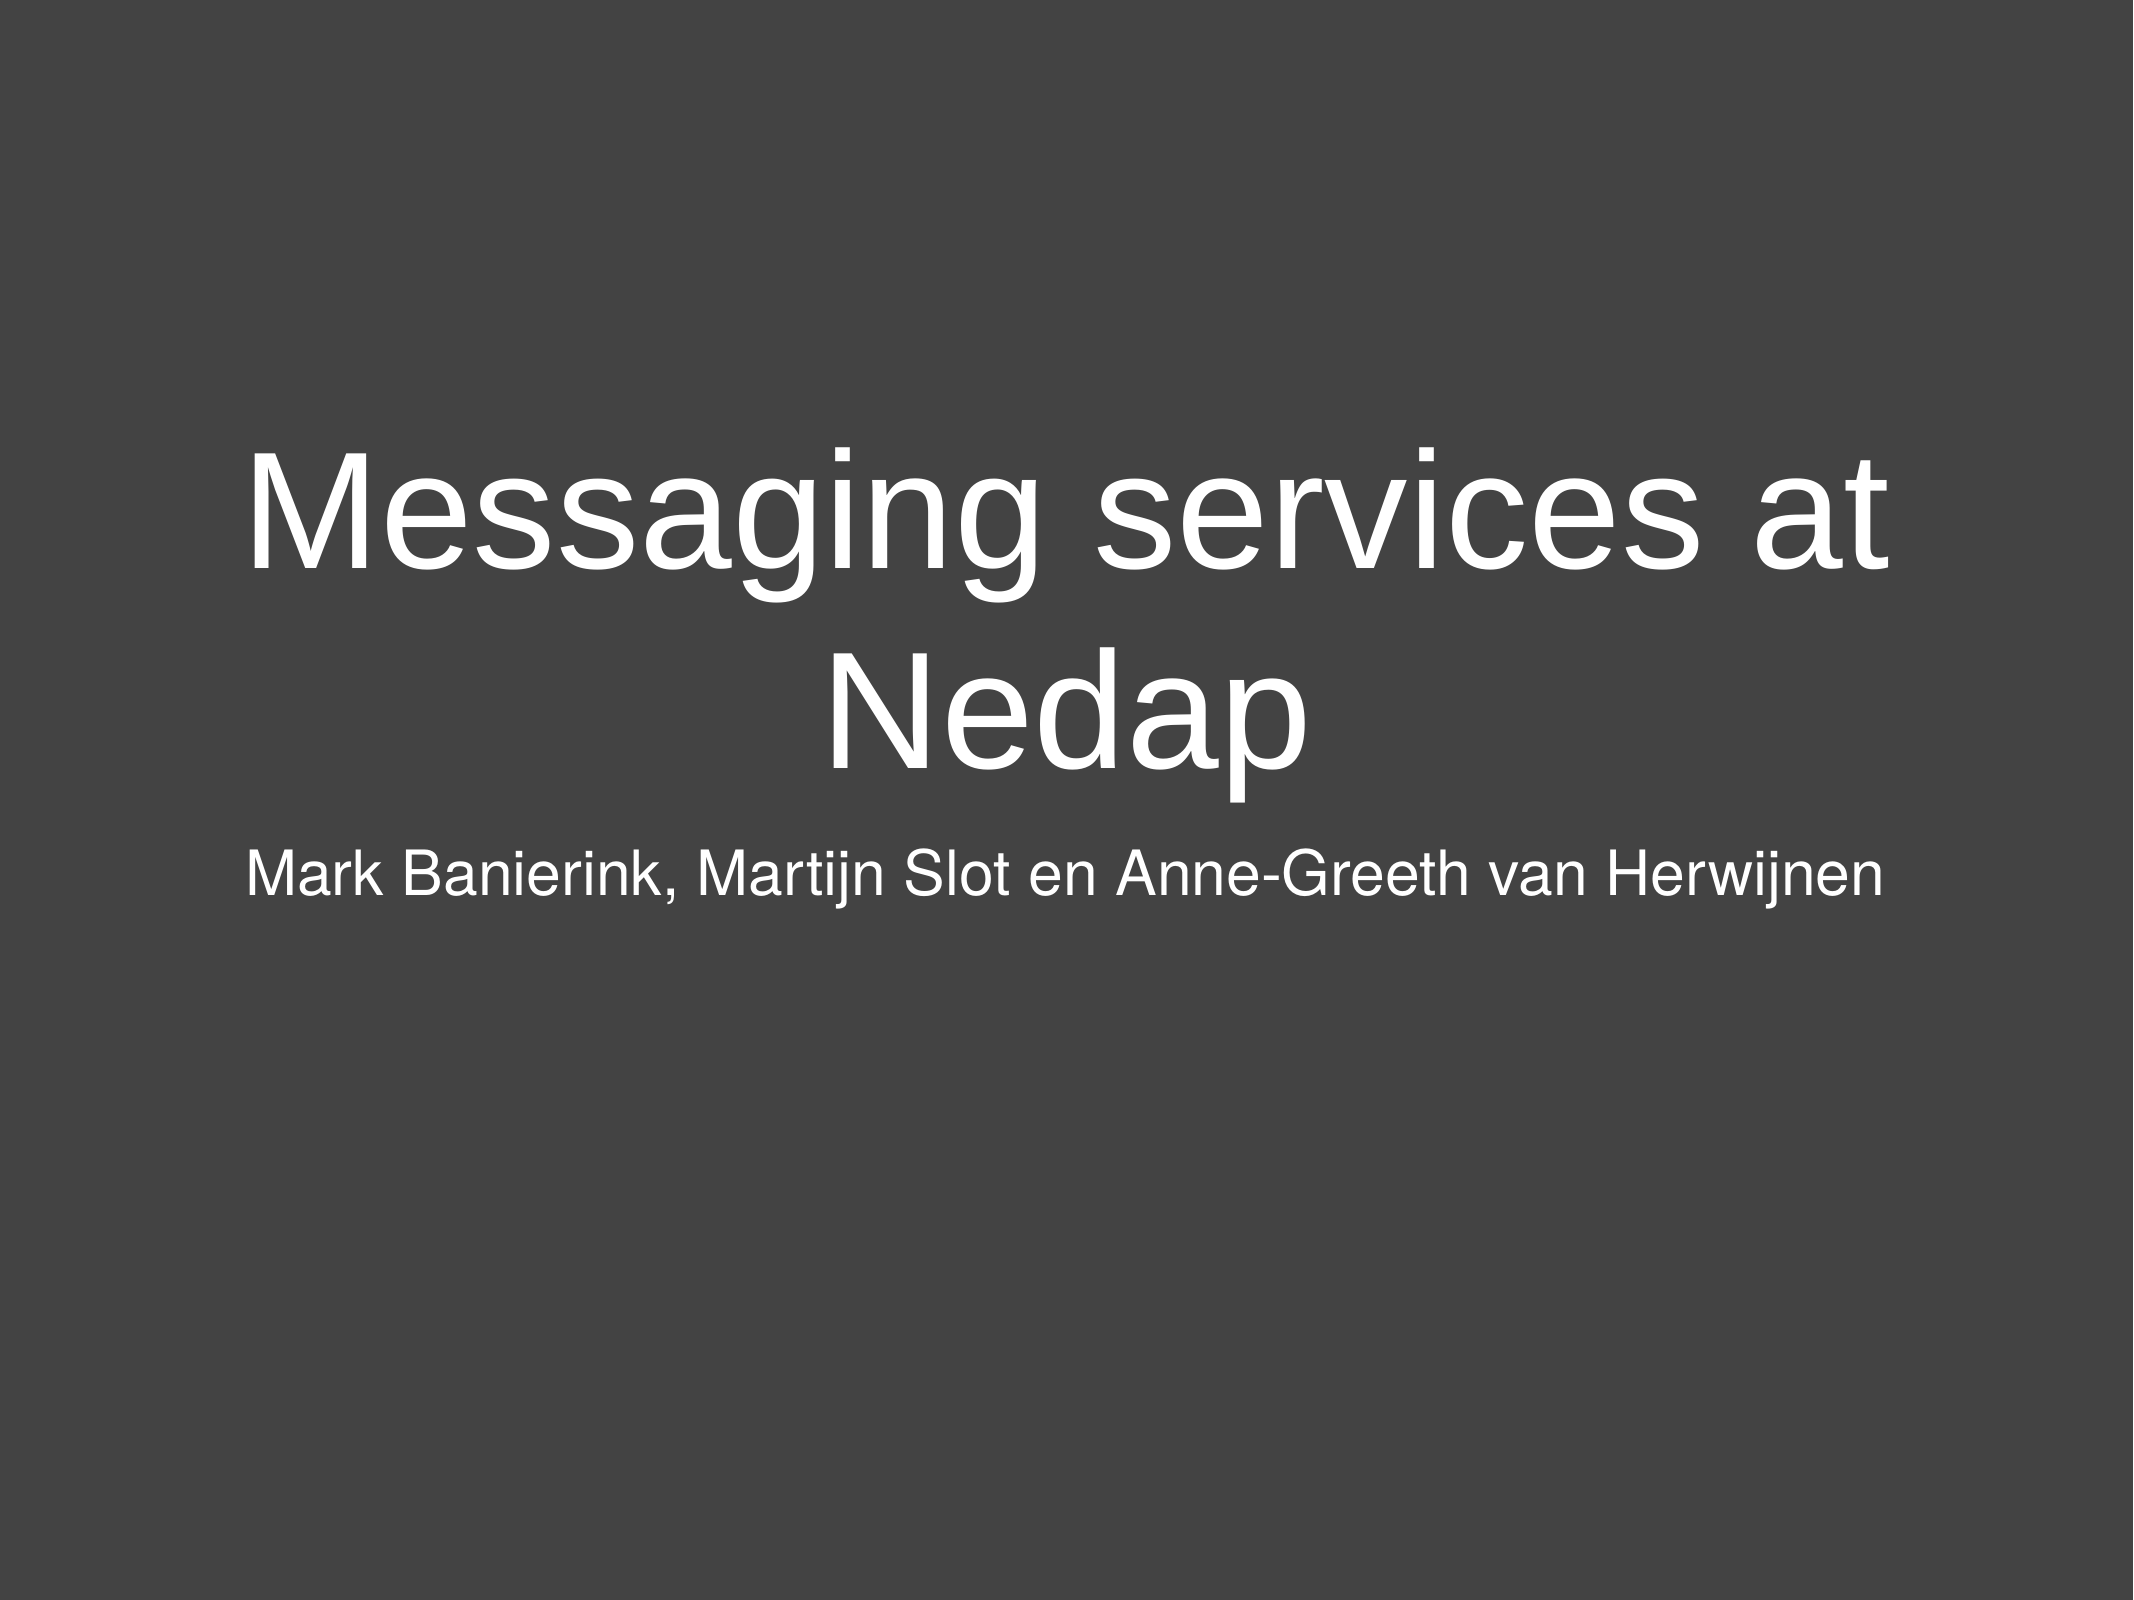

# Messaging services at Nedap
Mark Banierink, Martijn Slot en Anne-Greeth van Herwijnen